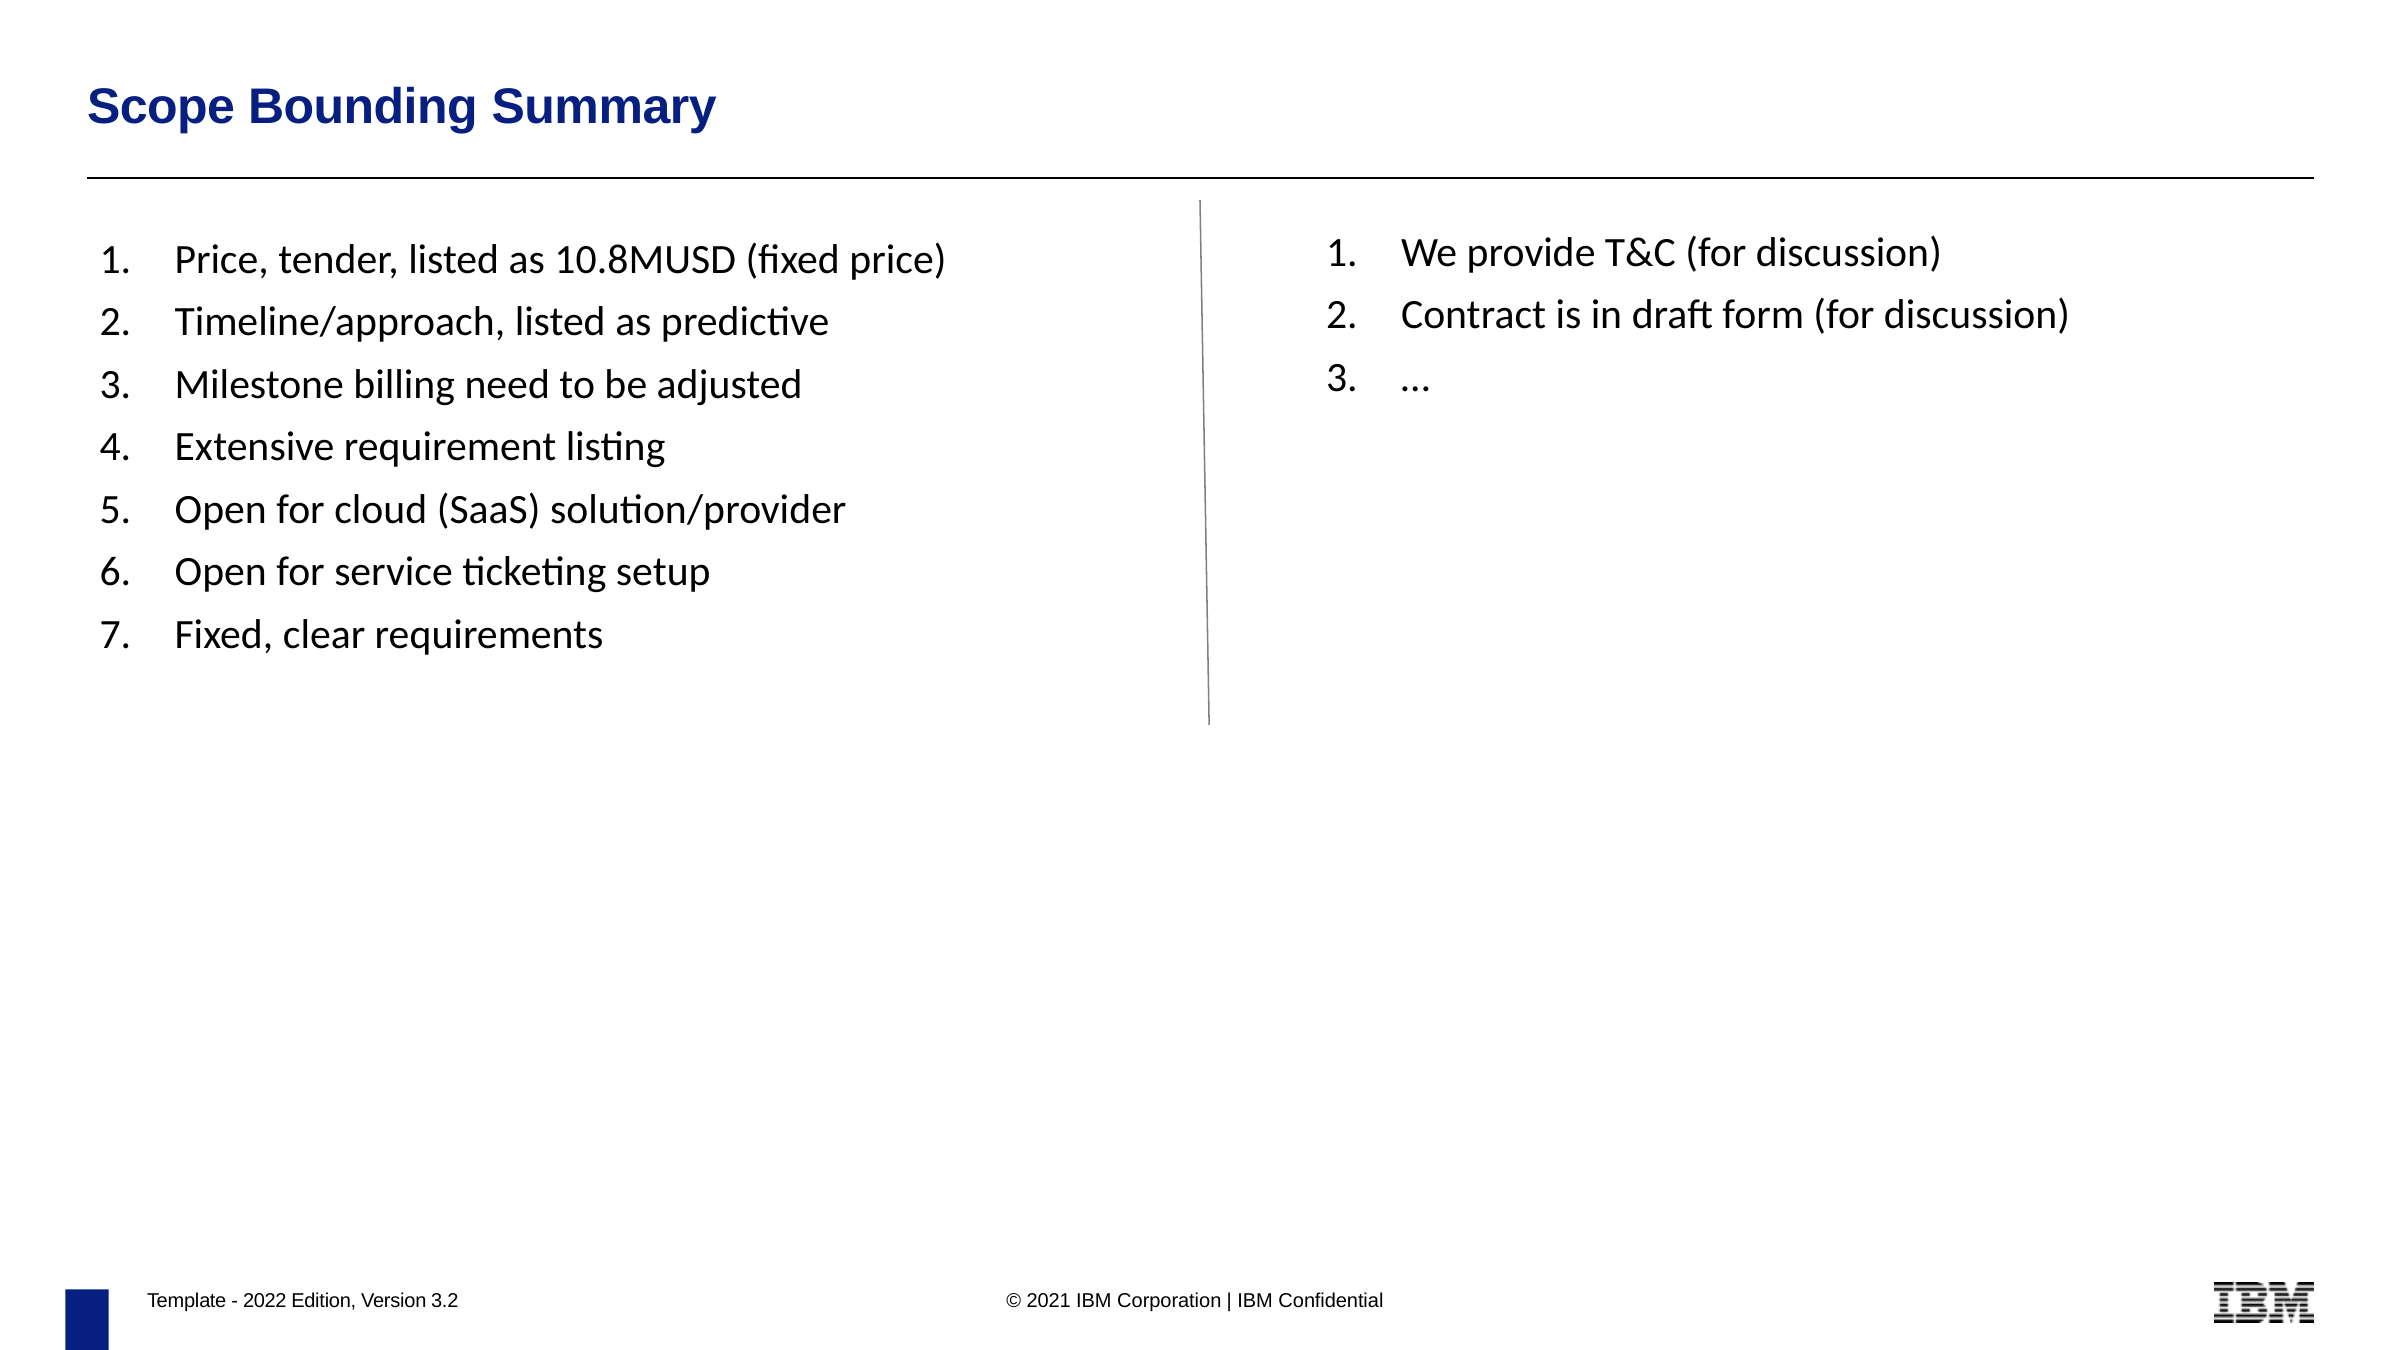

HCT
Scope Bounding Summary

We provide T&C (for discussion)
Contract is in draft form (for discussion)
…
Price, tender, listed as 10.8MUSD (fixed price)
Timeline/approach, listed as predictive
Milestone billing need to be adjusted
Extensive requirement listing
Open for cloud (SaaS) solution/provider
Open for service ticketing setup
Fixed, clear requirements

Template - 2022 Edition, Version 3.2
© 2021 IBM Corporation | IBM Confidential